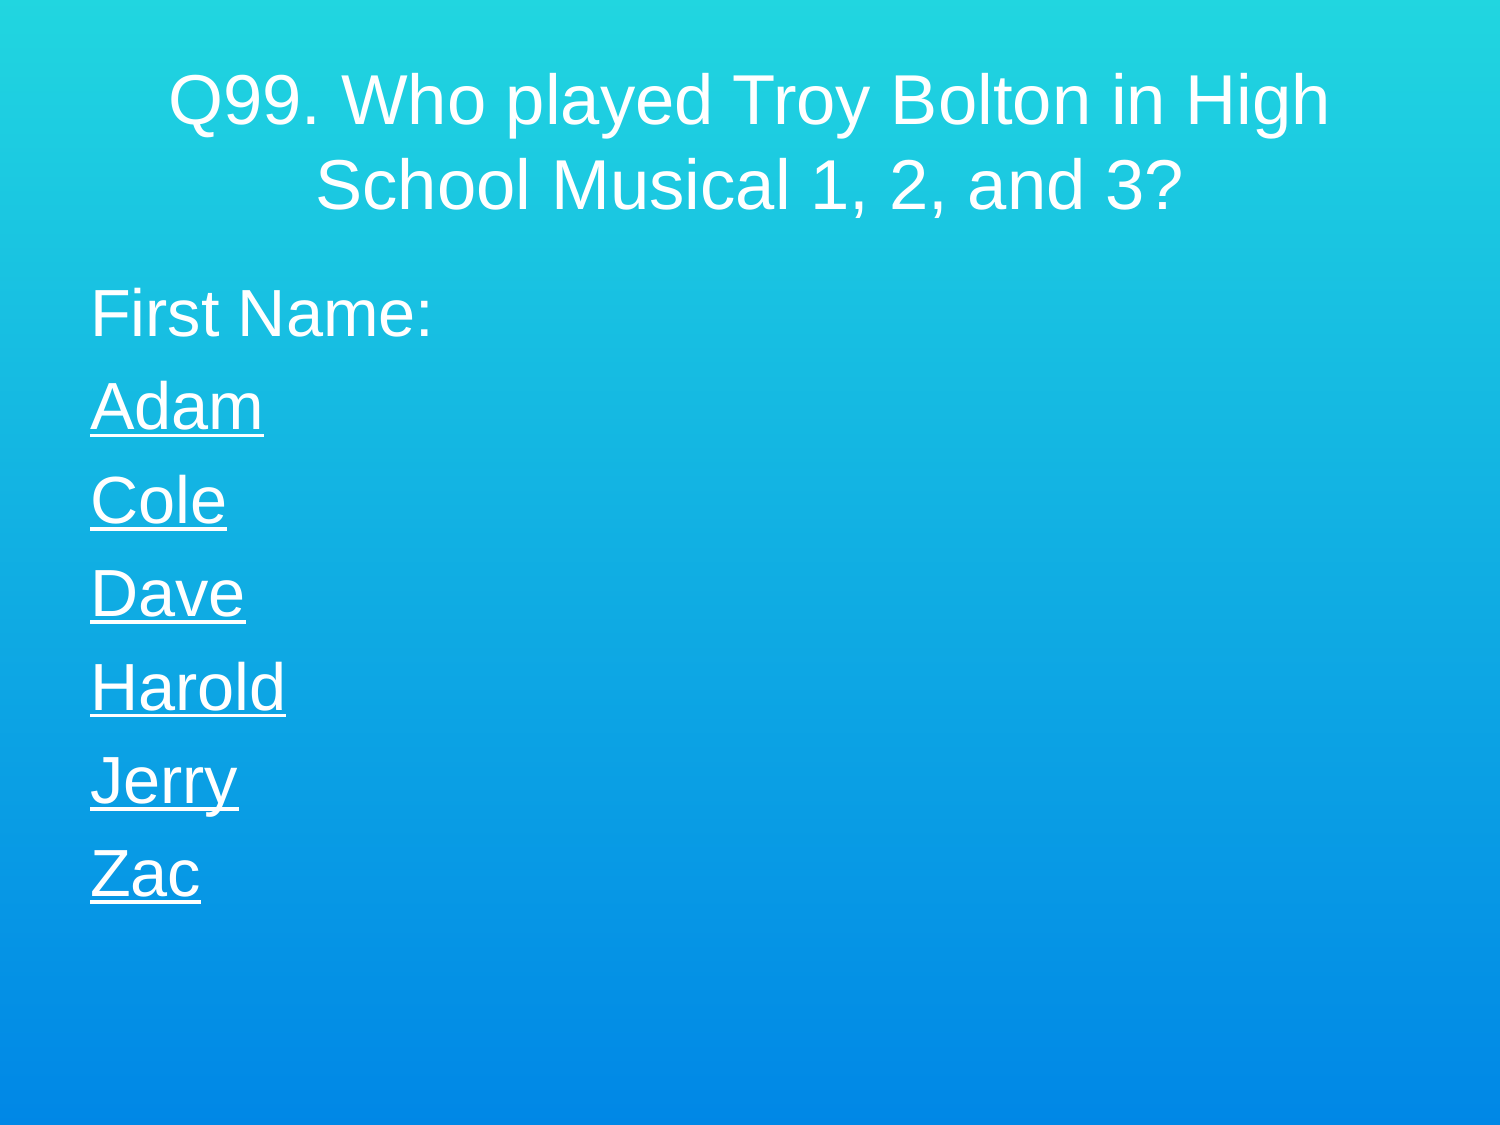

# Q99. Who played Troy Bolton in High School Musical 1, 2, and 3?
First Name:
Adam
Cole
Dave
Harold
Jerry
Zac